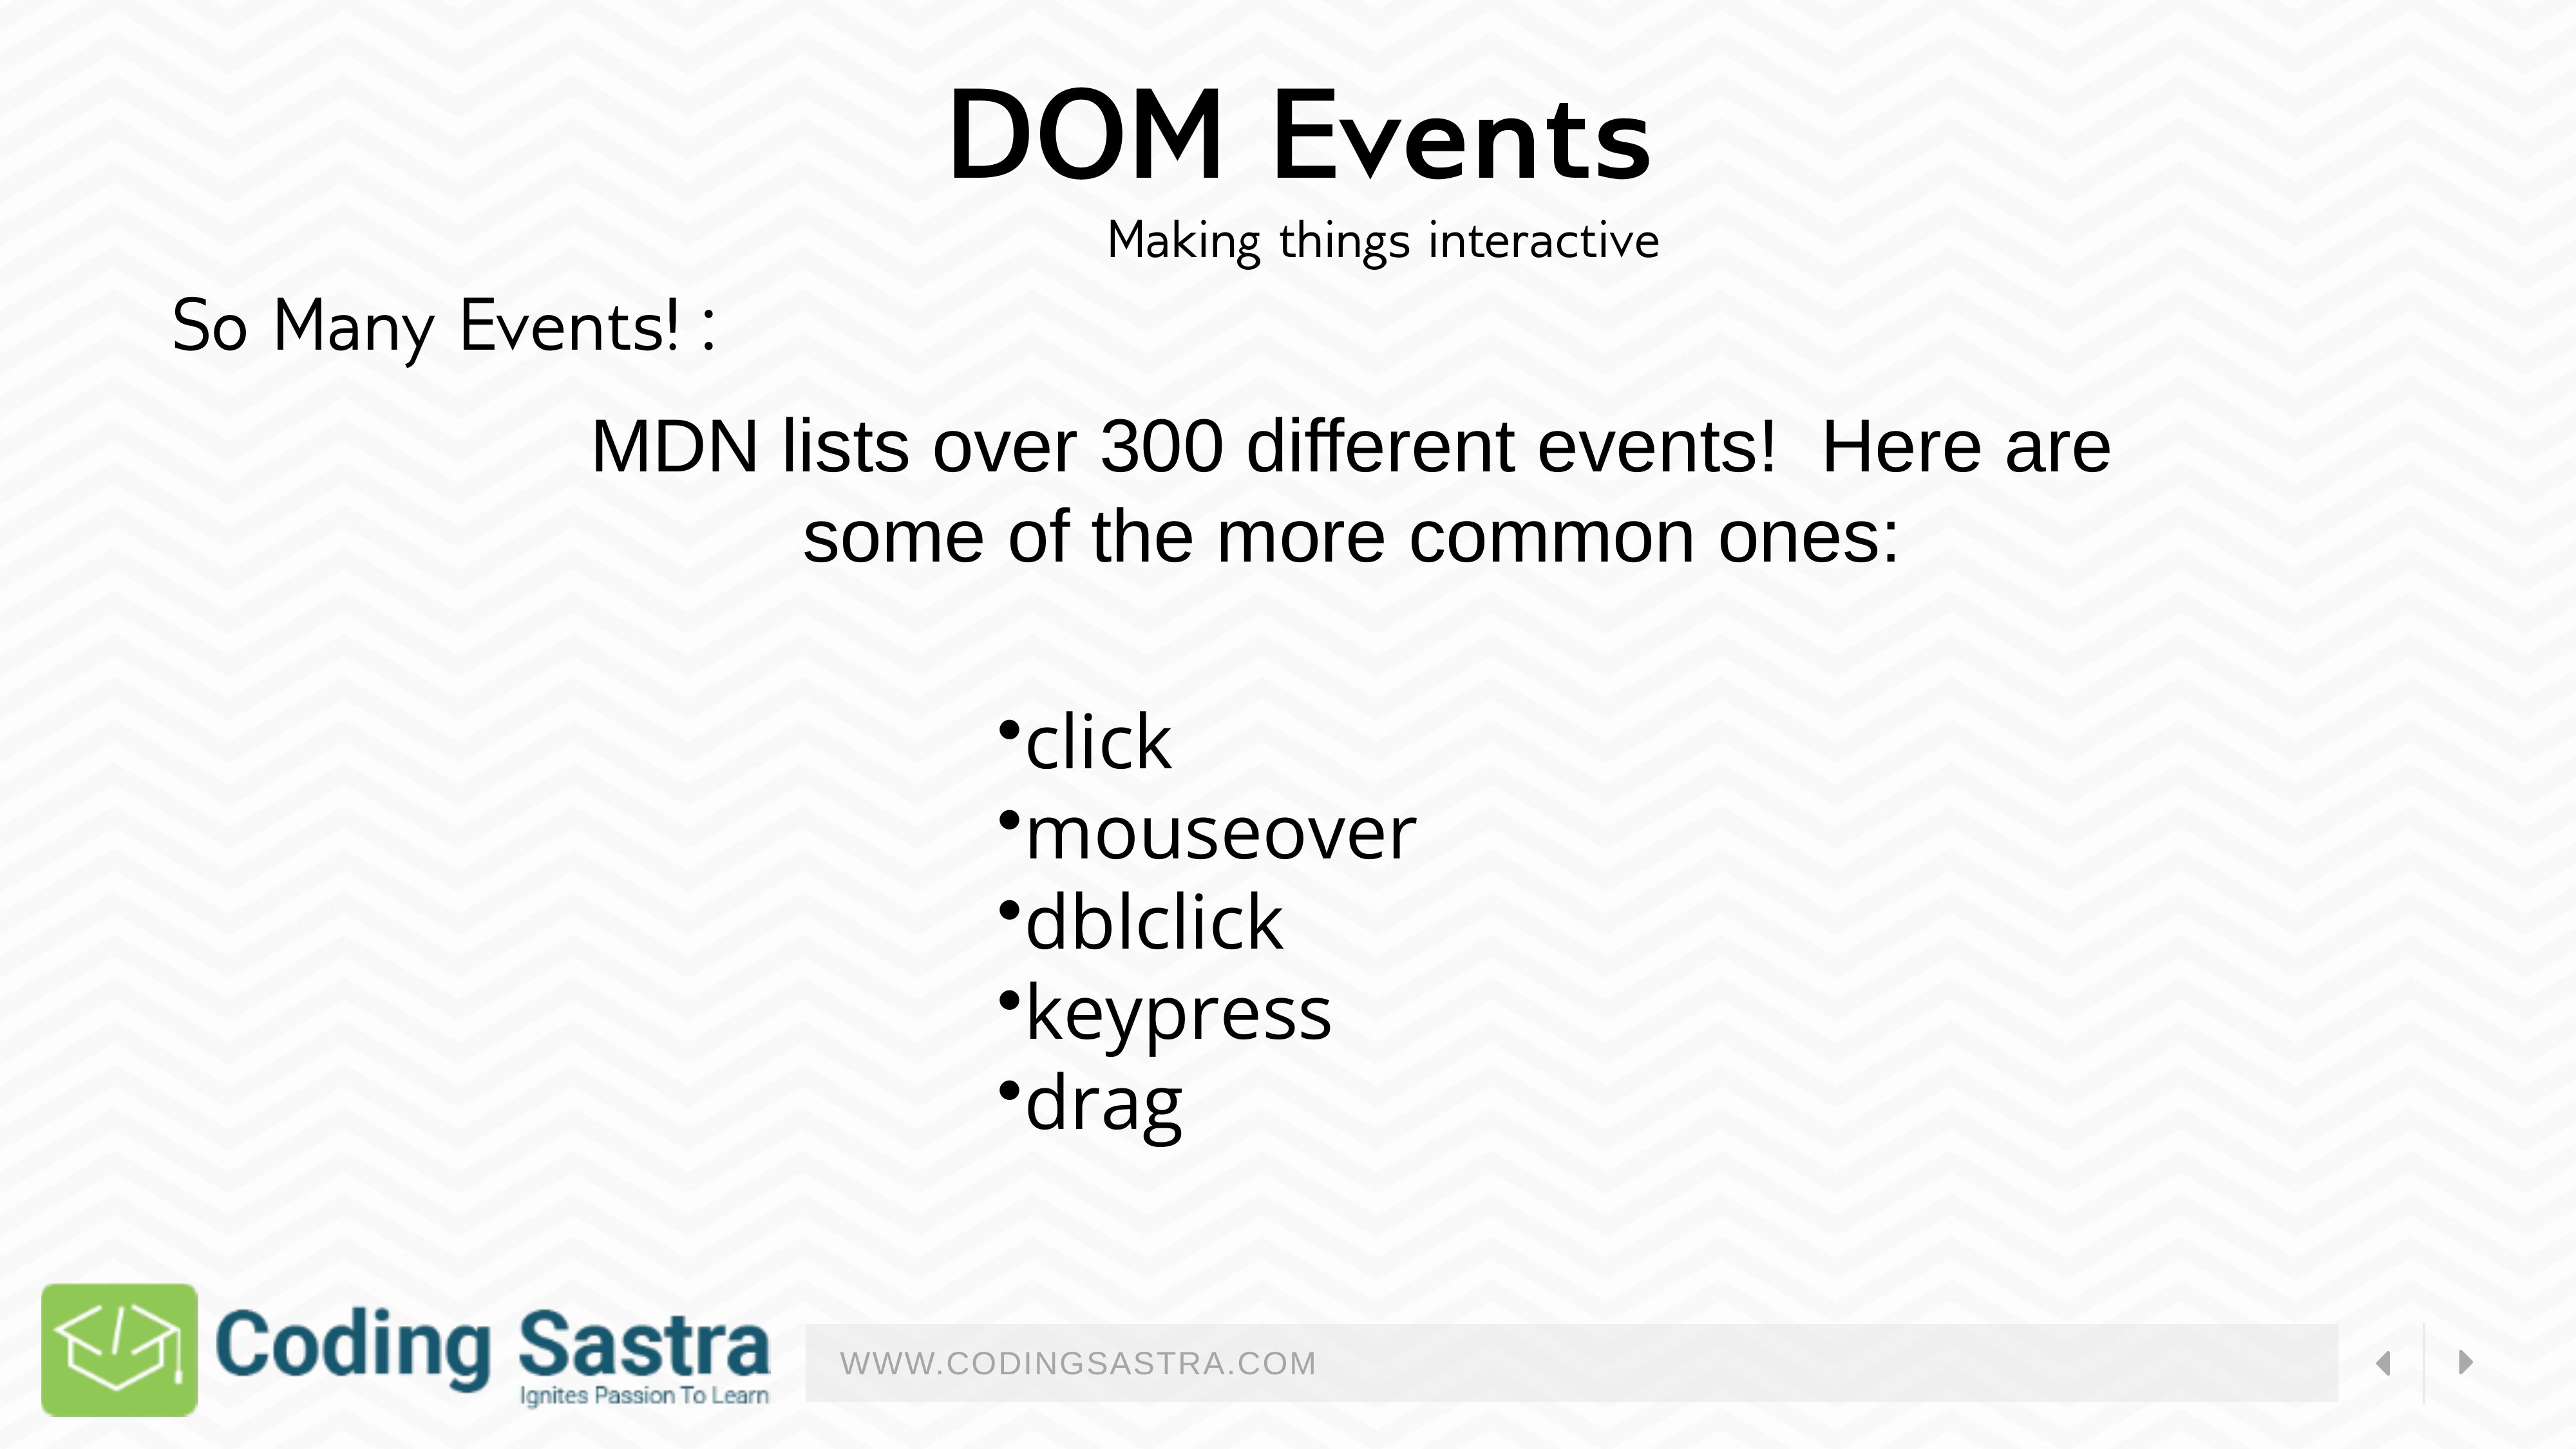

DOM Events
             Making things interactive
So Many Events! :
MDN lists over 300 different events!  Here are some of the more common ones:
click
mouseover
dblclick
keypress
drag